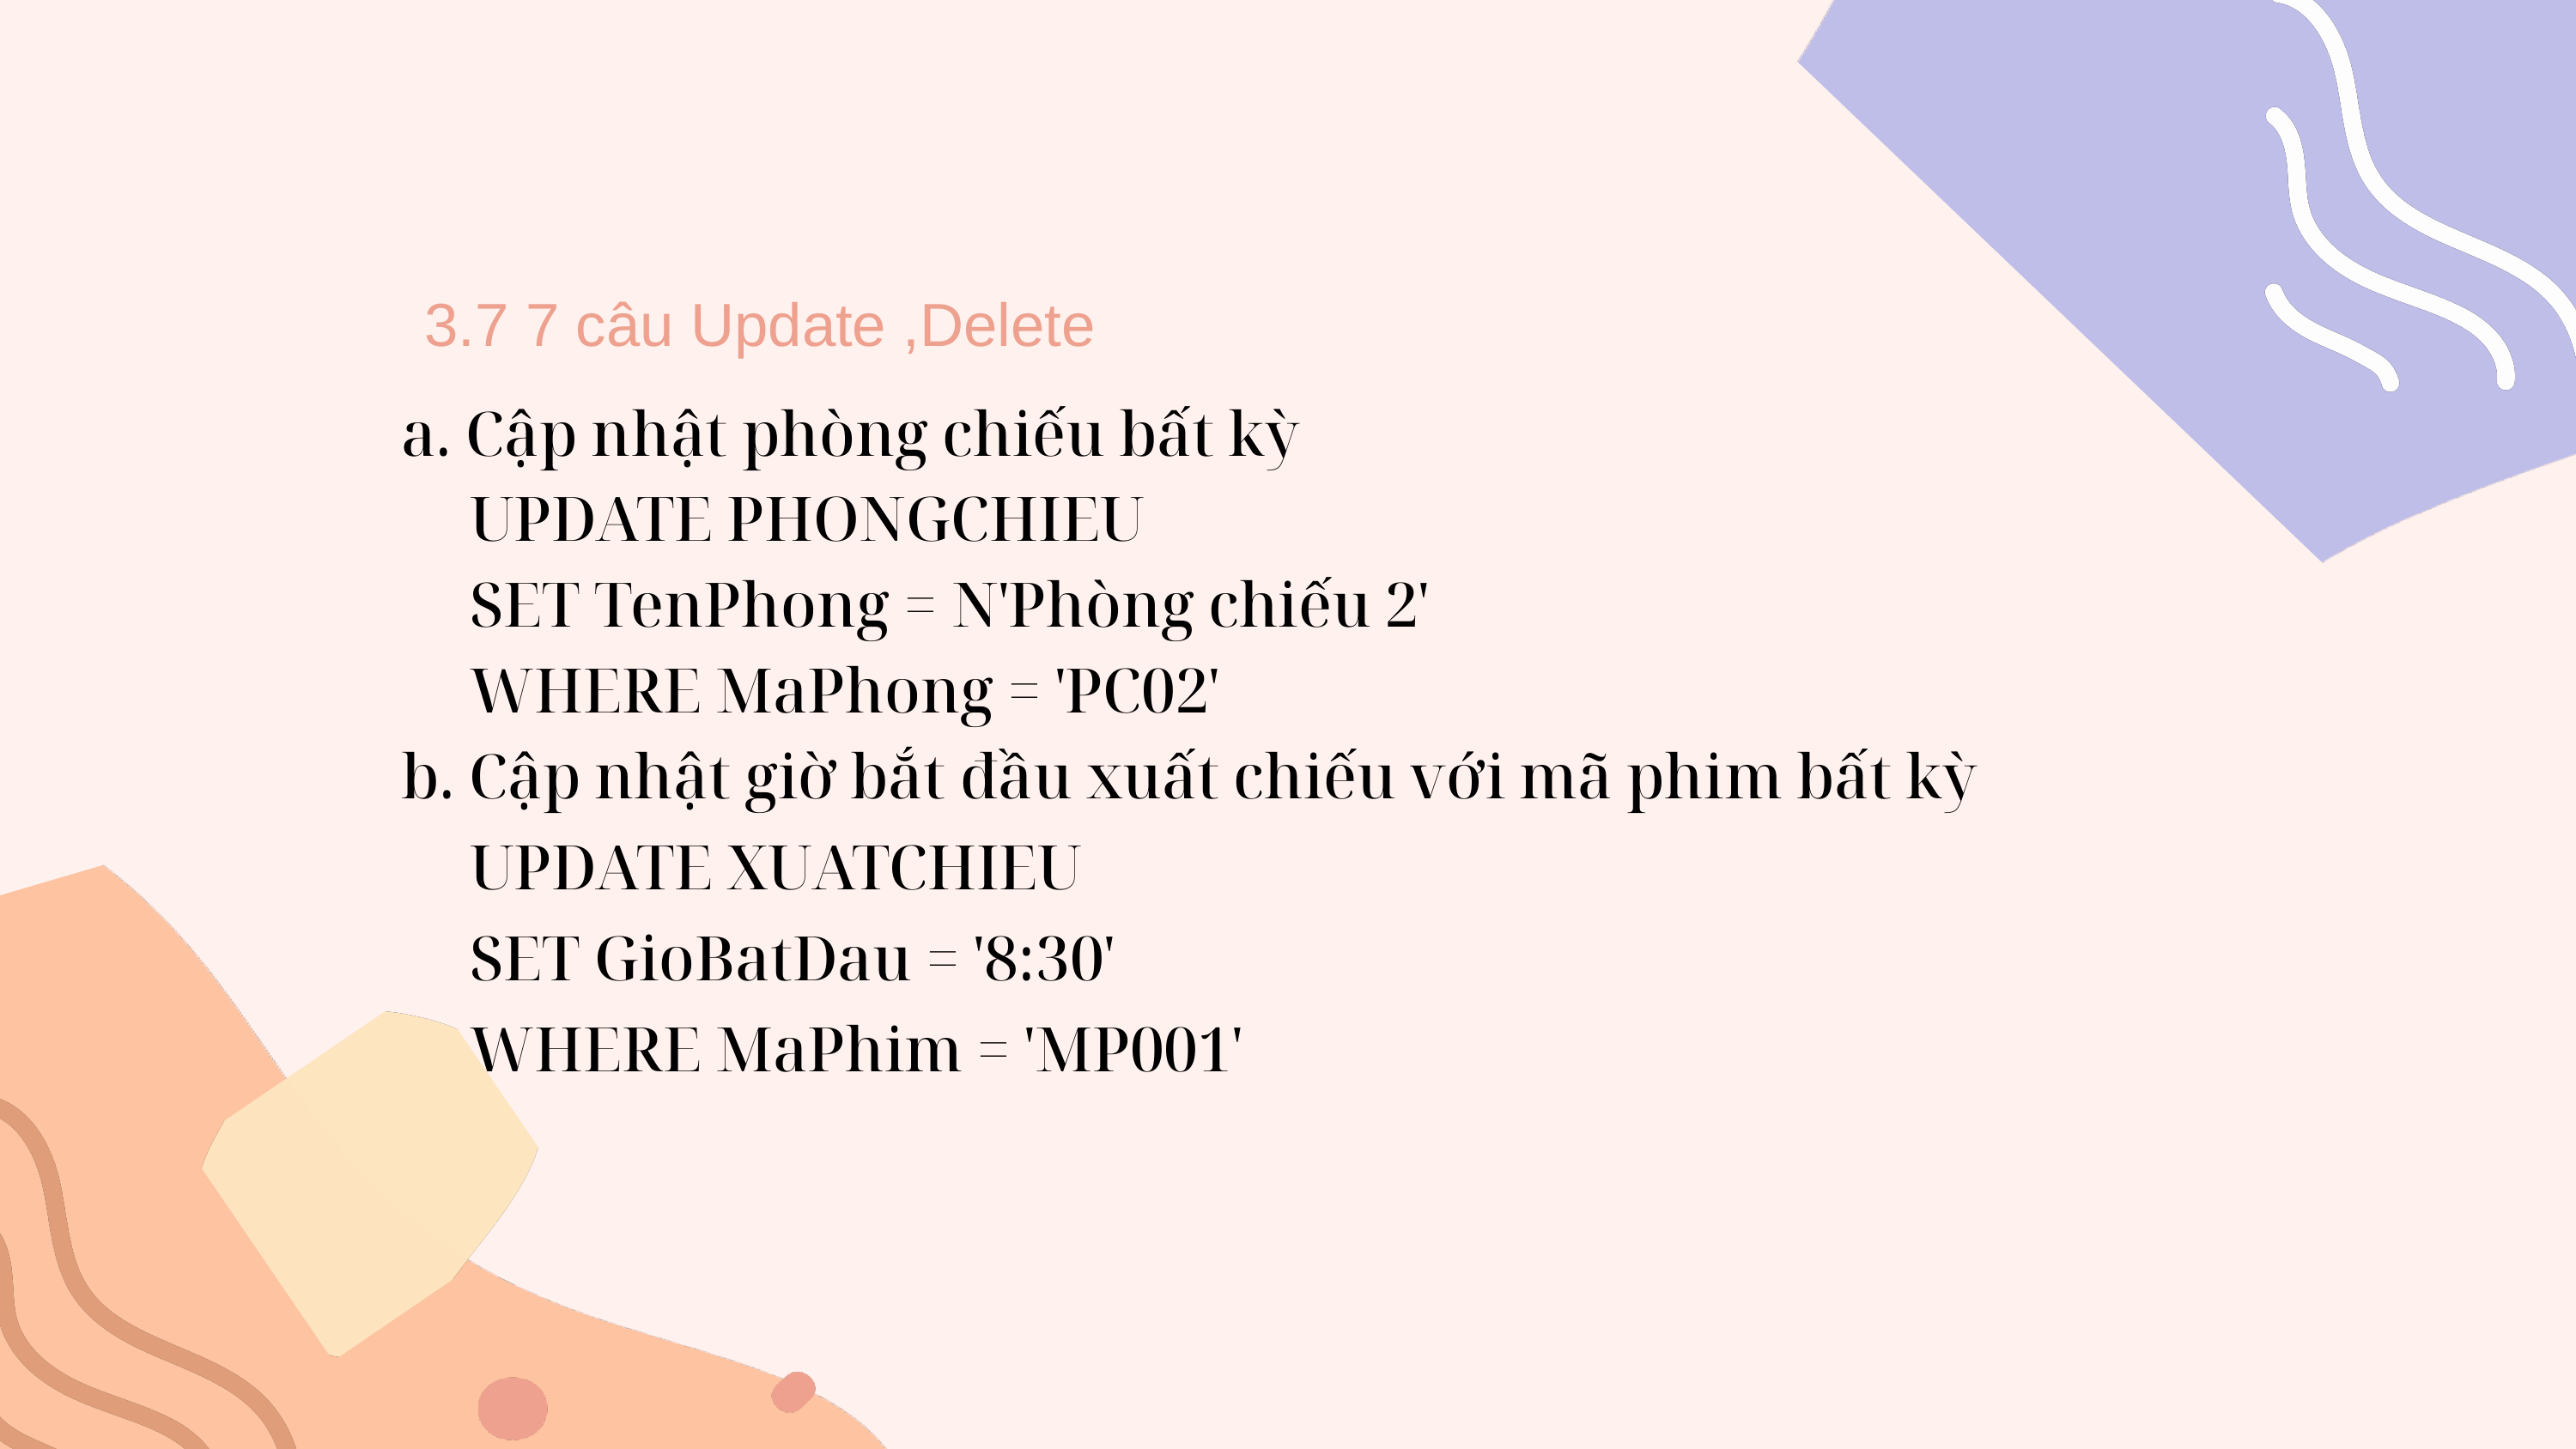

3.7 7 câu Update ,Delete
a. Cập nhật phòng chiếu bất kỳ
     UPDATE PHONGCHIEU
     SET TenPhong = N'Phòng chiếu 2'
     WHERE MaPhong = 'PC02'
b. Cập nhật giờ bắt đầu xuất chiếu với mã phim bất kỳ
     UPDATE XUATCHIEU
     SET GioBatDau = '8:30'
     WHERE MaPhim = 'MP001'